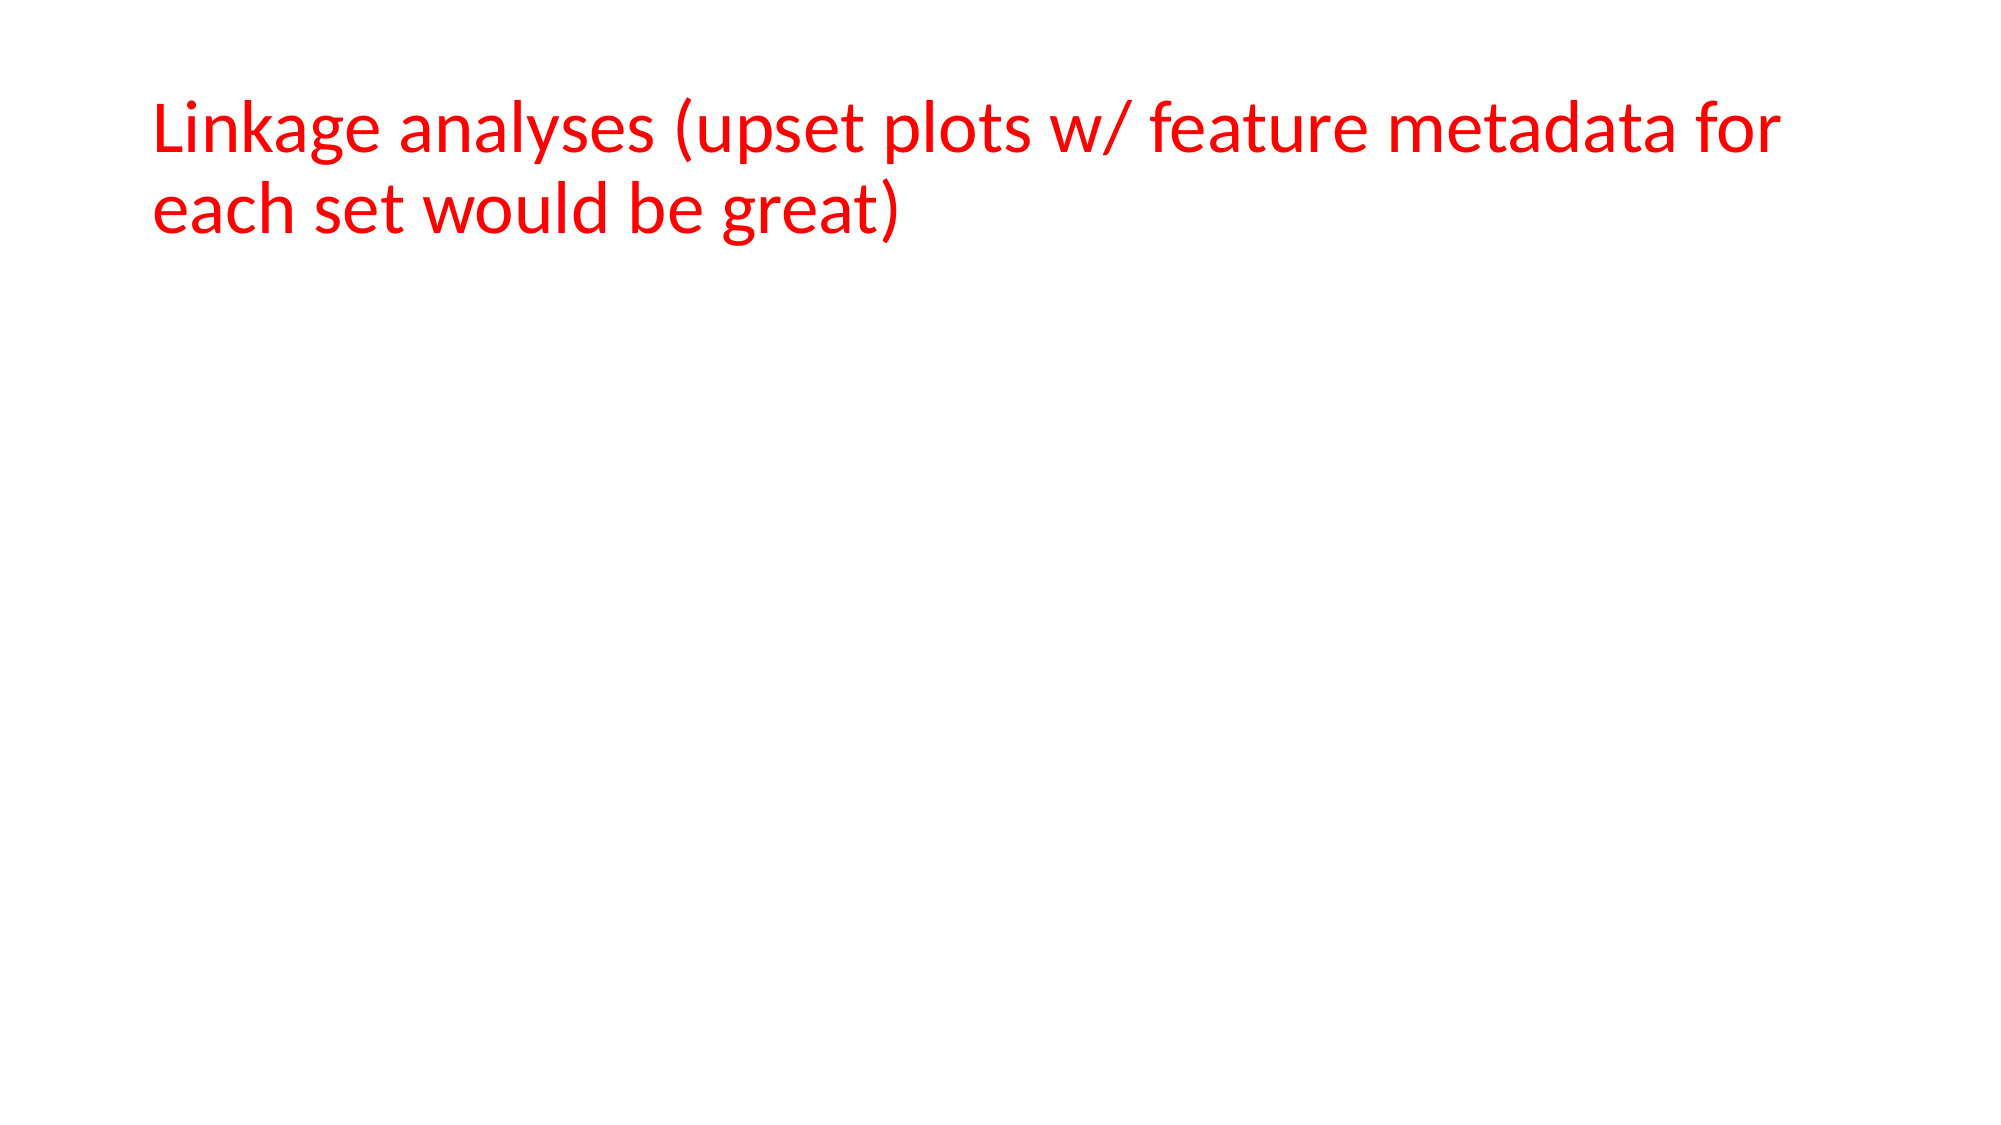

# Linkage analyses (upset plots w/ feature metadata for each set would be great)